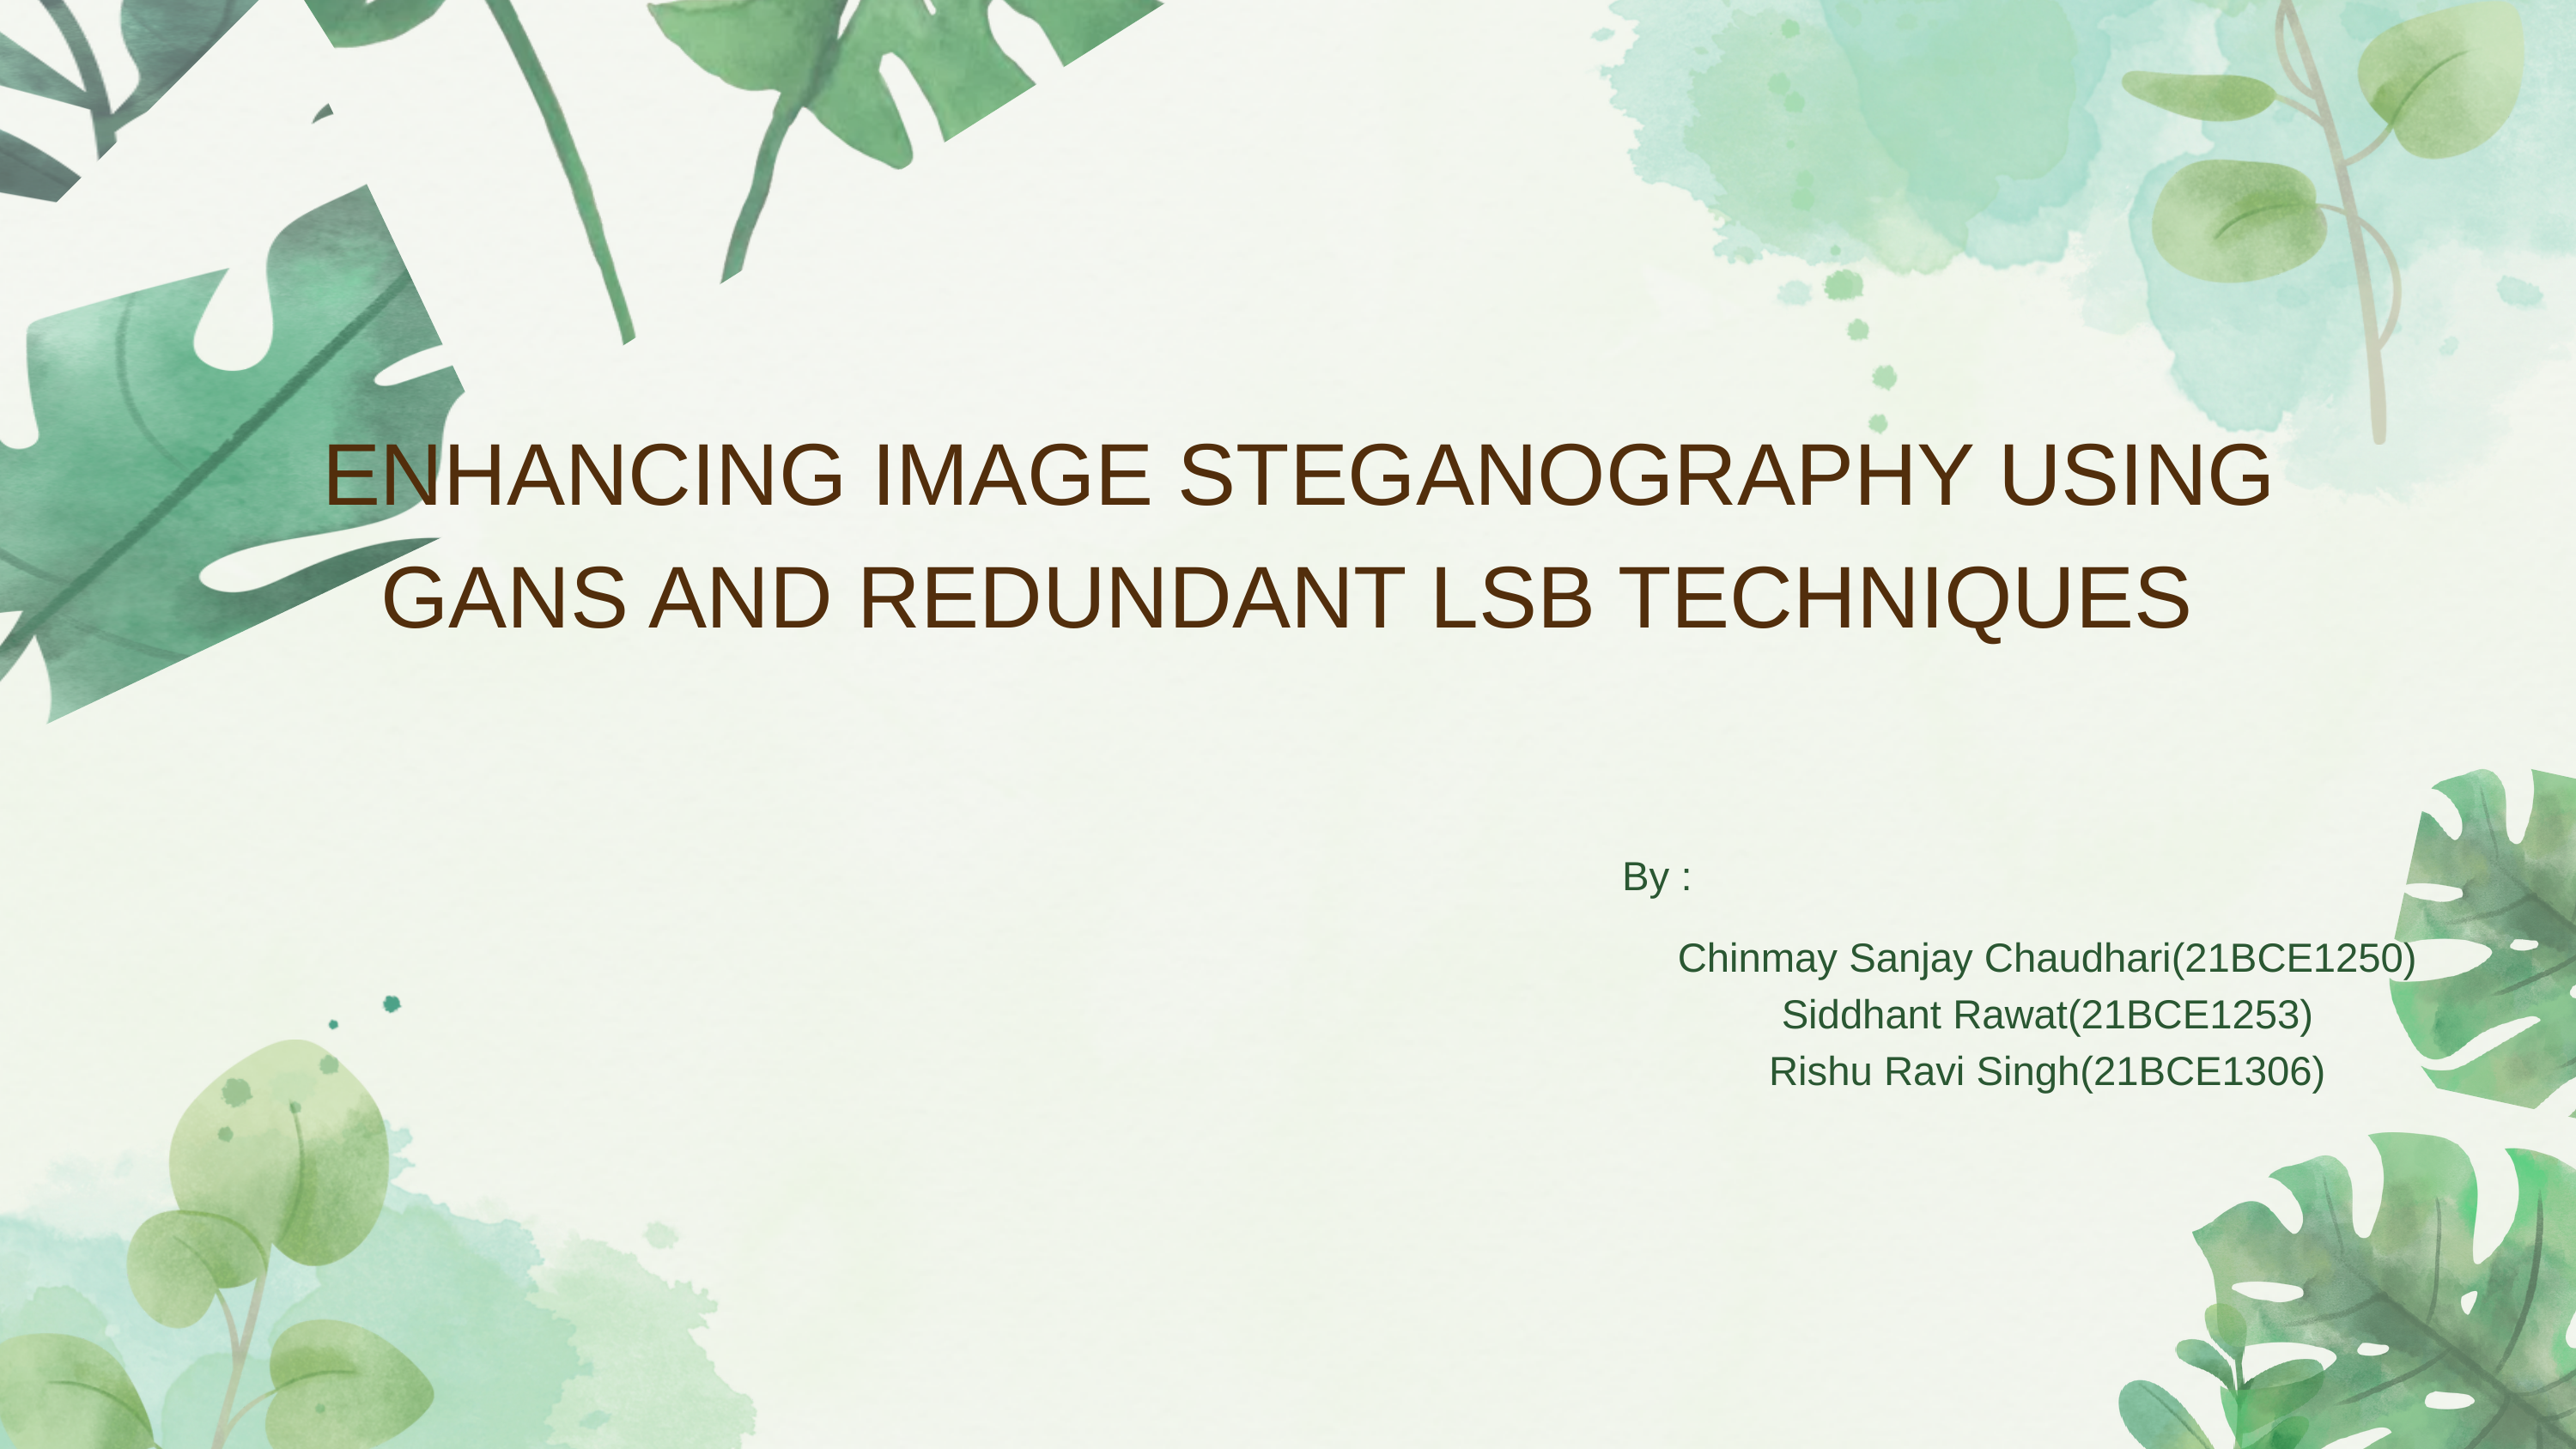

ENHANCING IMAGE STEGANOGRAPHY USING GANS AND REDUNDANT LSB TECHNIQUES

By :

Chinmay Sanjay Chaudhari(21BCE1250)
Siddhant Rawat(21BCE1253)
Rishu Ravi Singh(21BCE1306)